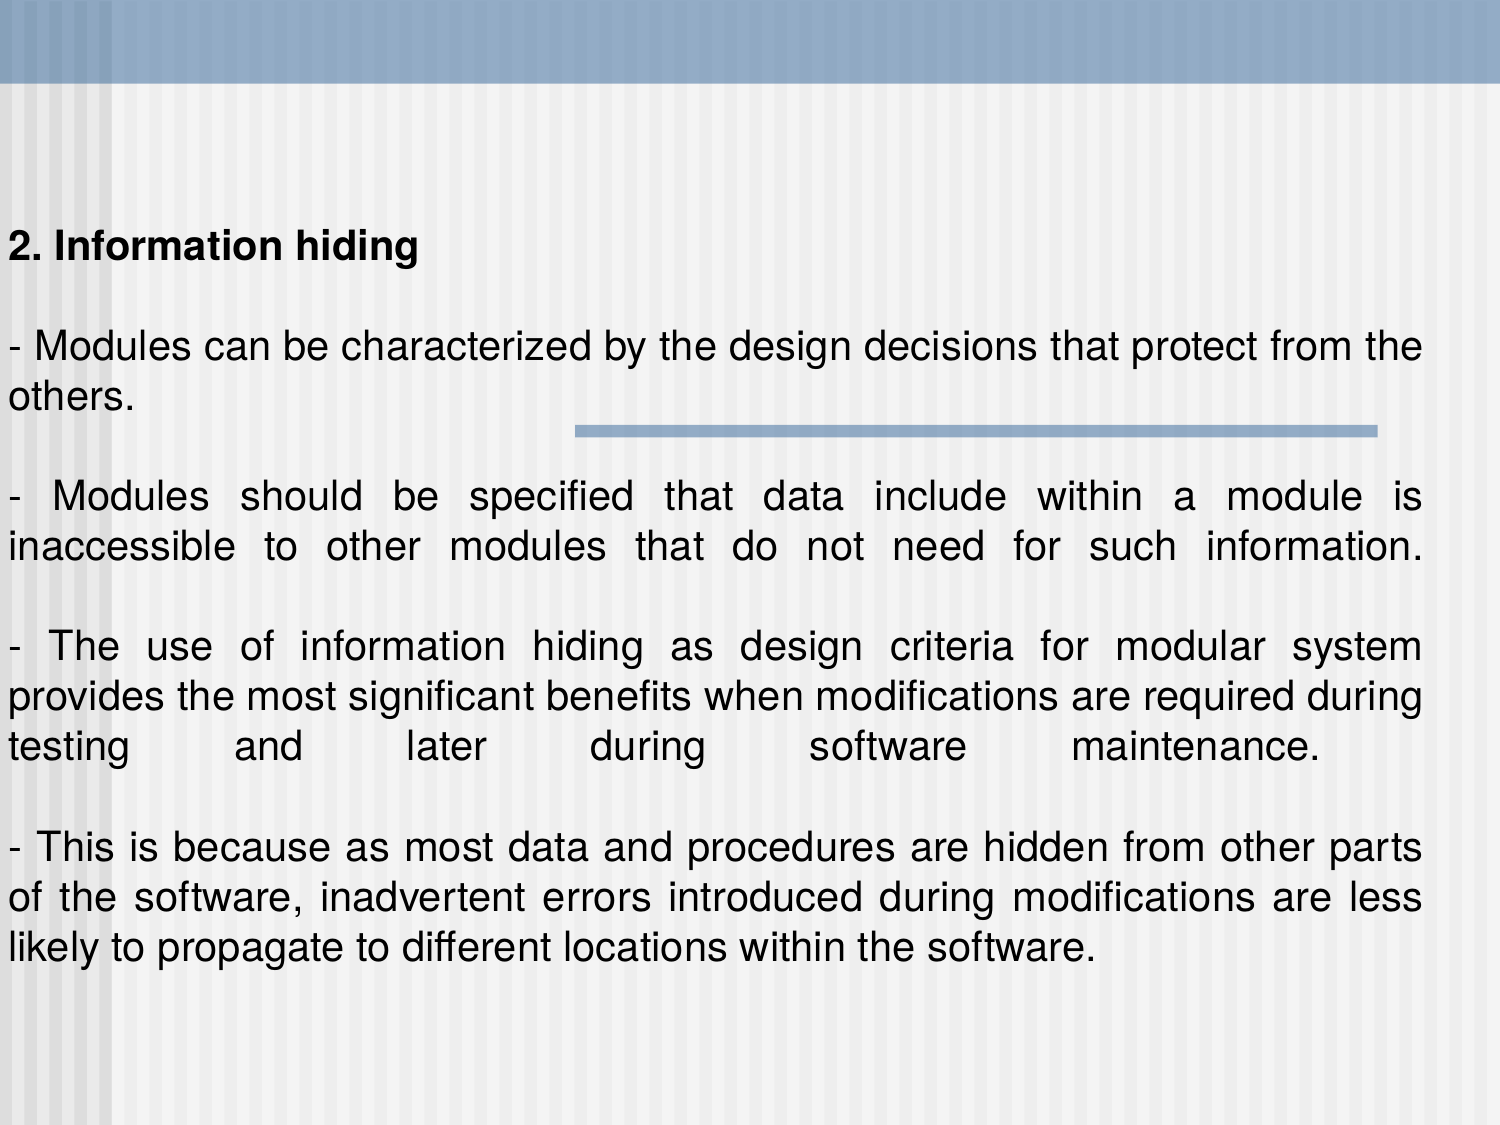

2. Information hiding

- Modules can be characterized by the design decisions that protect from the others.
- Modules should be specified that data include within a module is inaccessible to other modules that do not need for such information.
- The use of information hiding as design criteria for modular system provides the most significant benefits when modifications are required during testing and later during software maintenance.
- This is because as most data and procedures are hidden from other parts of the software, inadvertent errors introduced during modifications are less likely to propagate to different locations within the software.
78